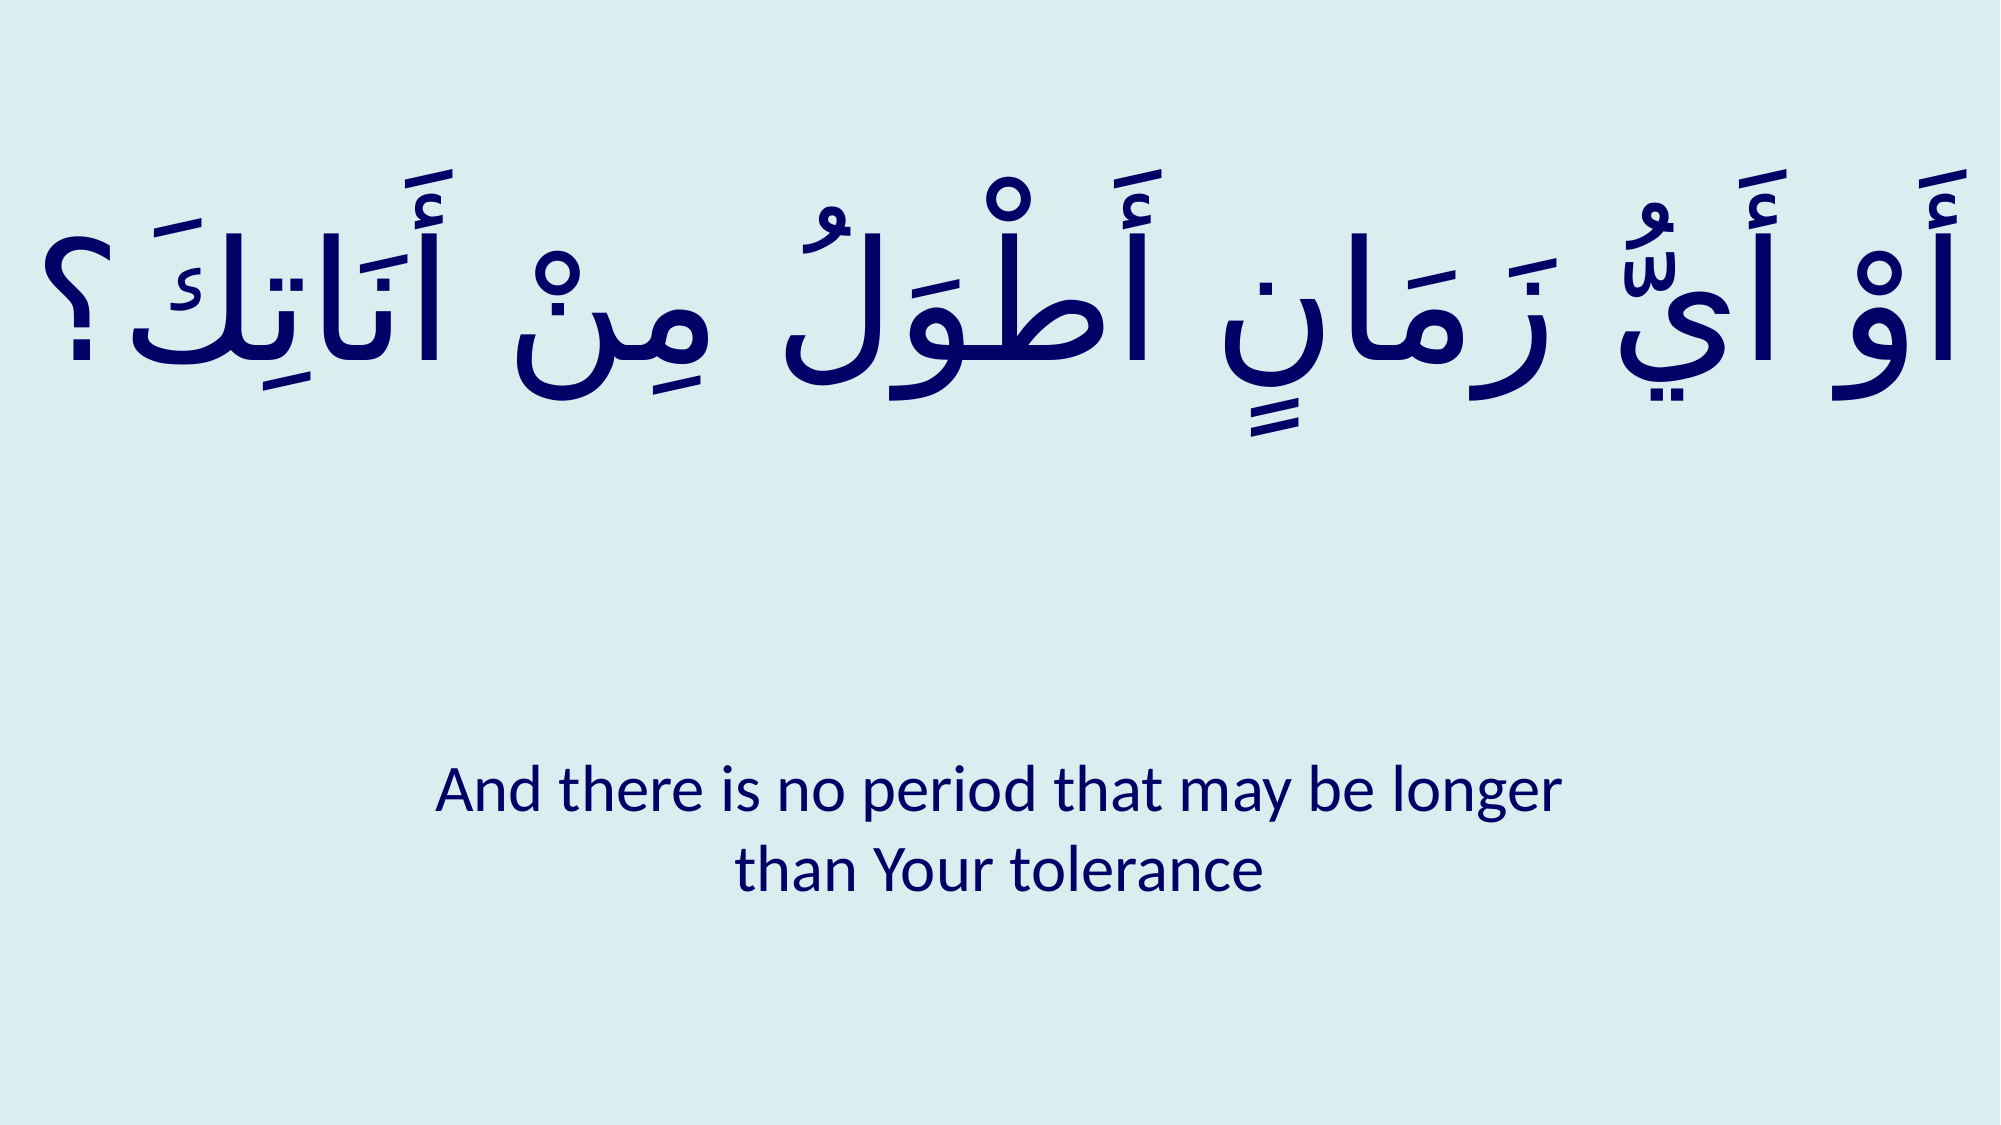

# أَوْ أَيُّ زَمَانٍ أَطْوَلُ مِنْ أَنَاتِكَ؟
And there is no period that may be longer than Your tolerance